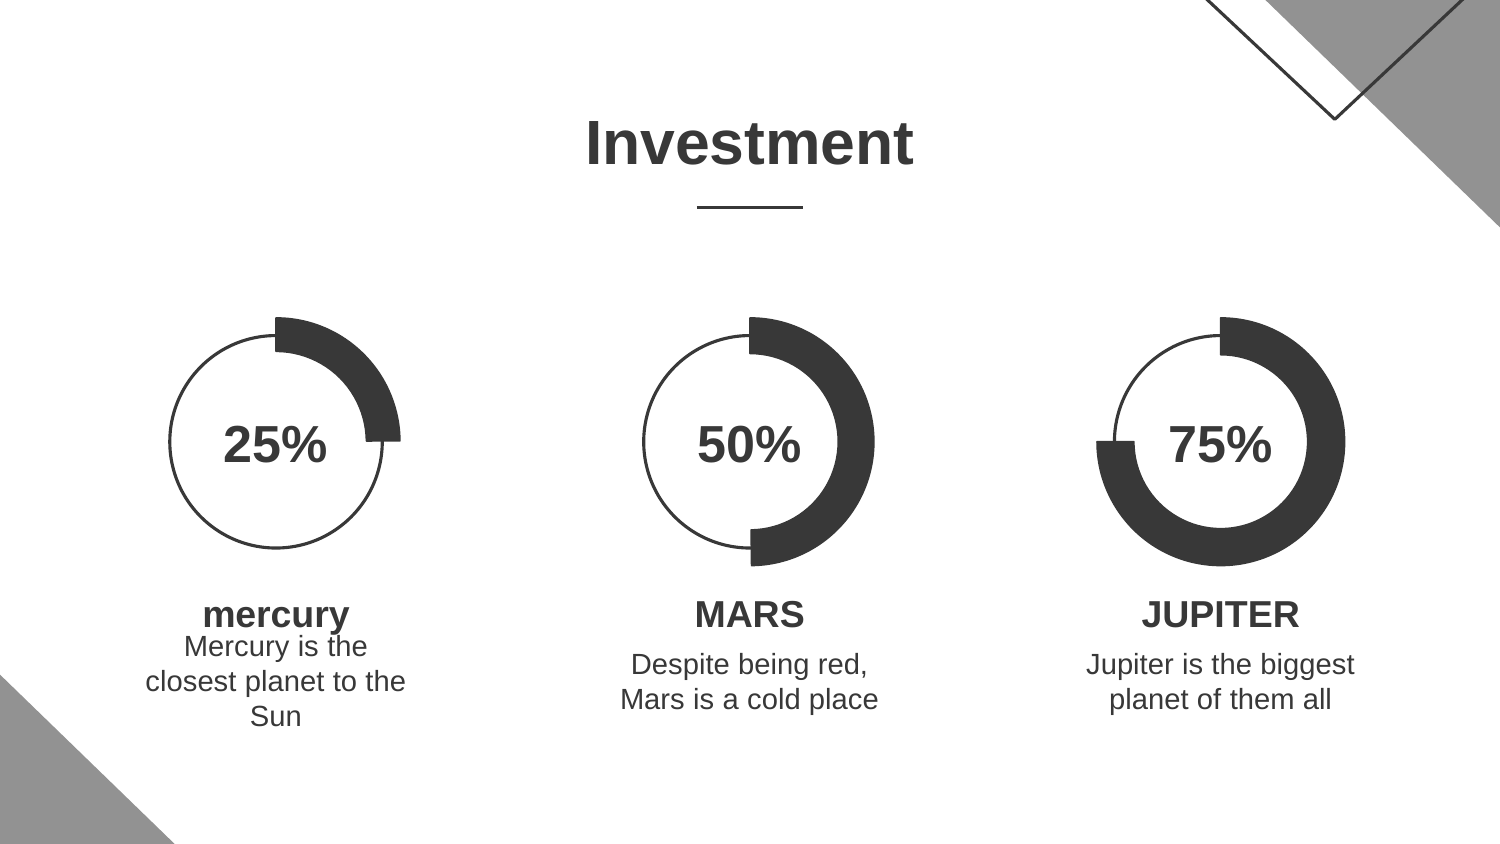

# Investment

25%
75%
50%
mercury
MARS
JUPITER
Mercury is the closest planet to the Sun
Despite being red, Mars is a cold place
Jupiter is the biggest planet of them all